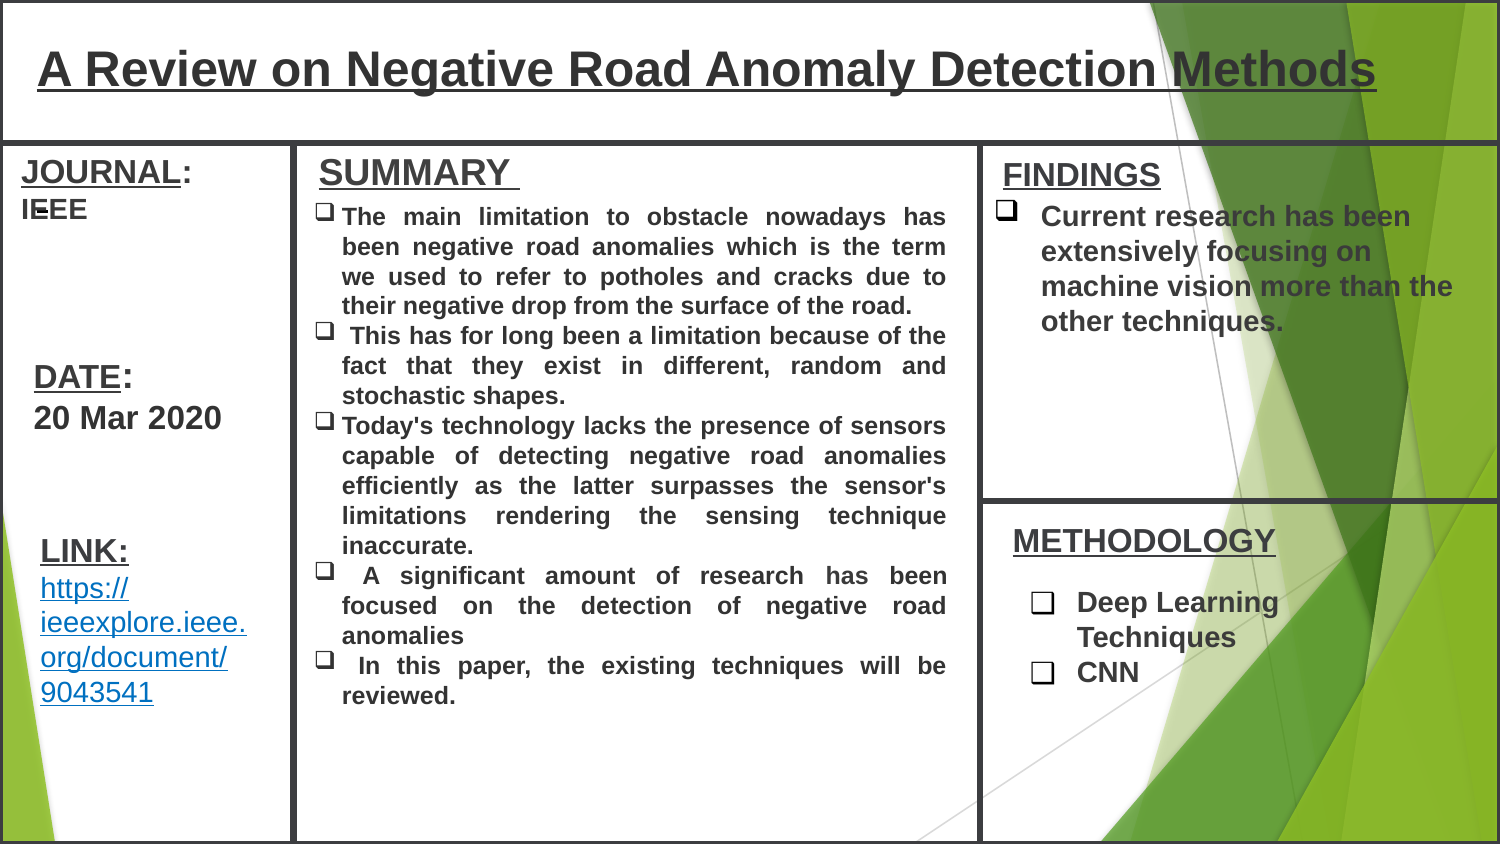

A Review on Negative Road Anomaly Detection Methods

SUMMARY
JOURNAL:
IEEE
FINDINGS
Current research has been extensively focusing on machine vision more than the other techniques.
The main limitation to obstacle nowadays has been negative road anomalies which is the term we used to refer to potholes and cracks due to their negative drop from the surface of the road.
 This has for long been a limitation because of the fact that they exist in different, random and stochastic shapes.
Today's technology lacks the presence of sensors capable of detecting negative road anomalies efficiently as the latter surpasses the sensor's limitations rendering the sensing technique inaccurate.
 A significant amount of research has been focused on the detection of negative road anomalies
 In this paper, the existing techniques will be reviewed.
DATE:
20 Mar 2020
METHODOLOGY
LINK:
https://ieeexplore.ieee.org/document/9043541
Deep Learning Techniques
CNN